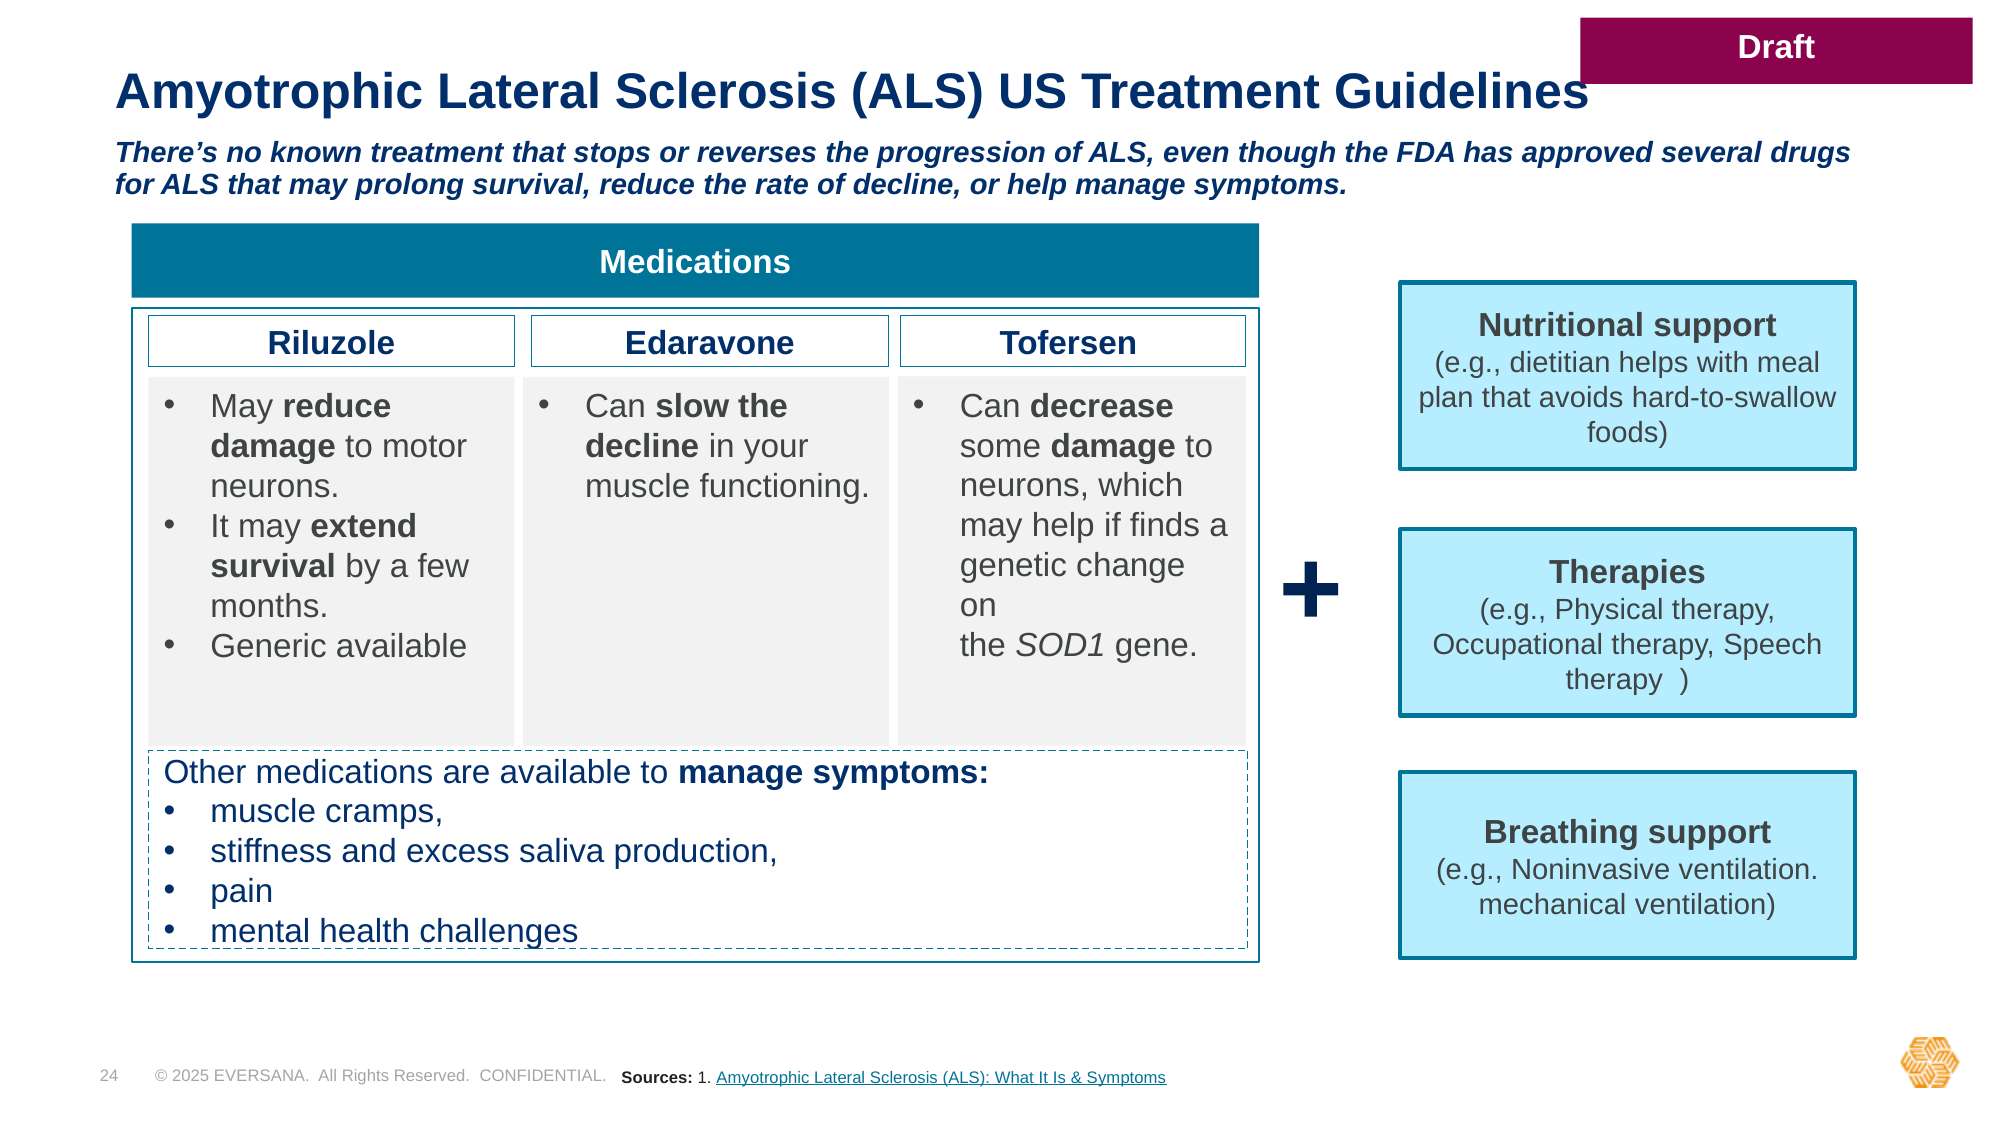

Draft
# Amyotrophic Lateral Sclerosis (ALS) US Treatment Guidelines
There’s no known treatment that stops or reverses the progression of ALS, even though the FDA has approved several drugs for ALS that may prolong survival, reduce the rate of decline, or help manage symptoms.
Medications
Nutritional support
(e.g., dietitian helps with meal plan that avoids hard-to-swallow foods)

Riluzole
Edaravone
Tofersen
Can decrease some damage to neurons, which may help if finds a genetic change on the SOD1 gene.
May reduce damage to motor neurons.
It may extend survival by a few months.
Generic available

Can slow the decline in your muscle functioning.
Therapies
(e.g., Physical therapy, Occupational therapy, Speech therapy  )

Other medications are available to manage symptoms:
muscle cramps,
stiffness and excess saliva production,
pain
mental health challenges
Breathing support
(e.g., Noninvasive ventilation. mechanical ventilation)
Sources: 1. Amyotrophic Lateral Sclerosis (ALS): What It Is & Symptoms
There are currently no FDA-approved branded treatments for SPS; all current therapies are used off-label